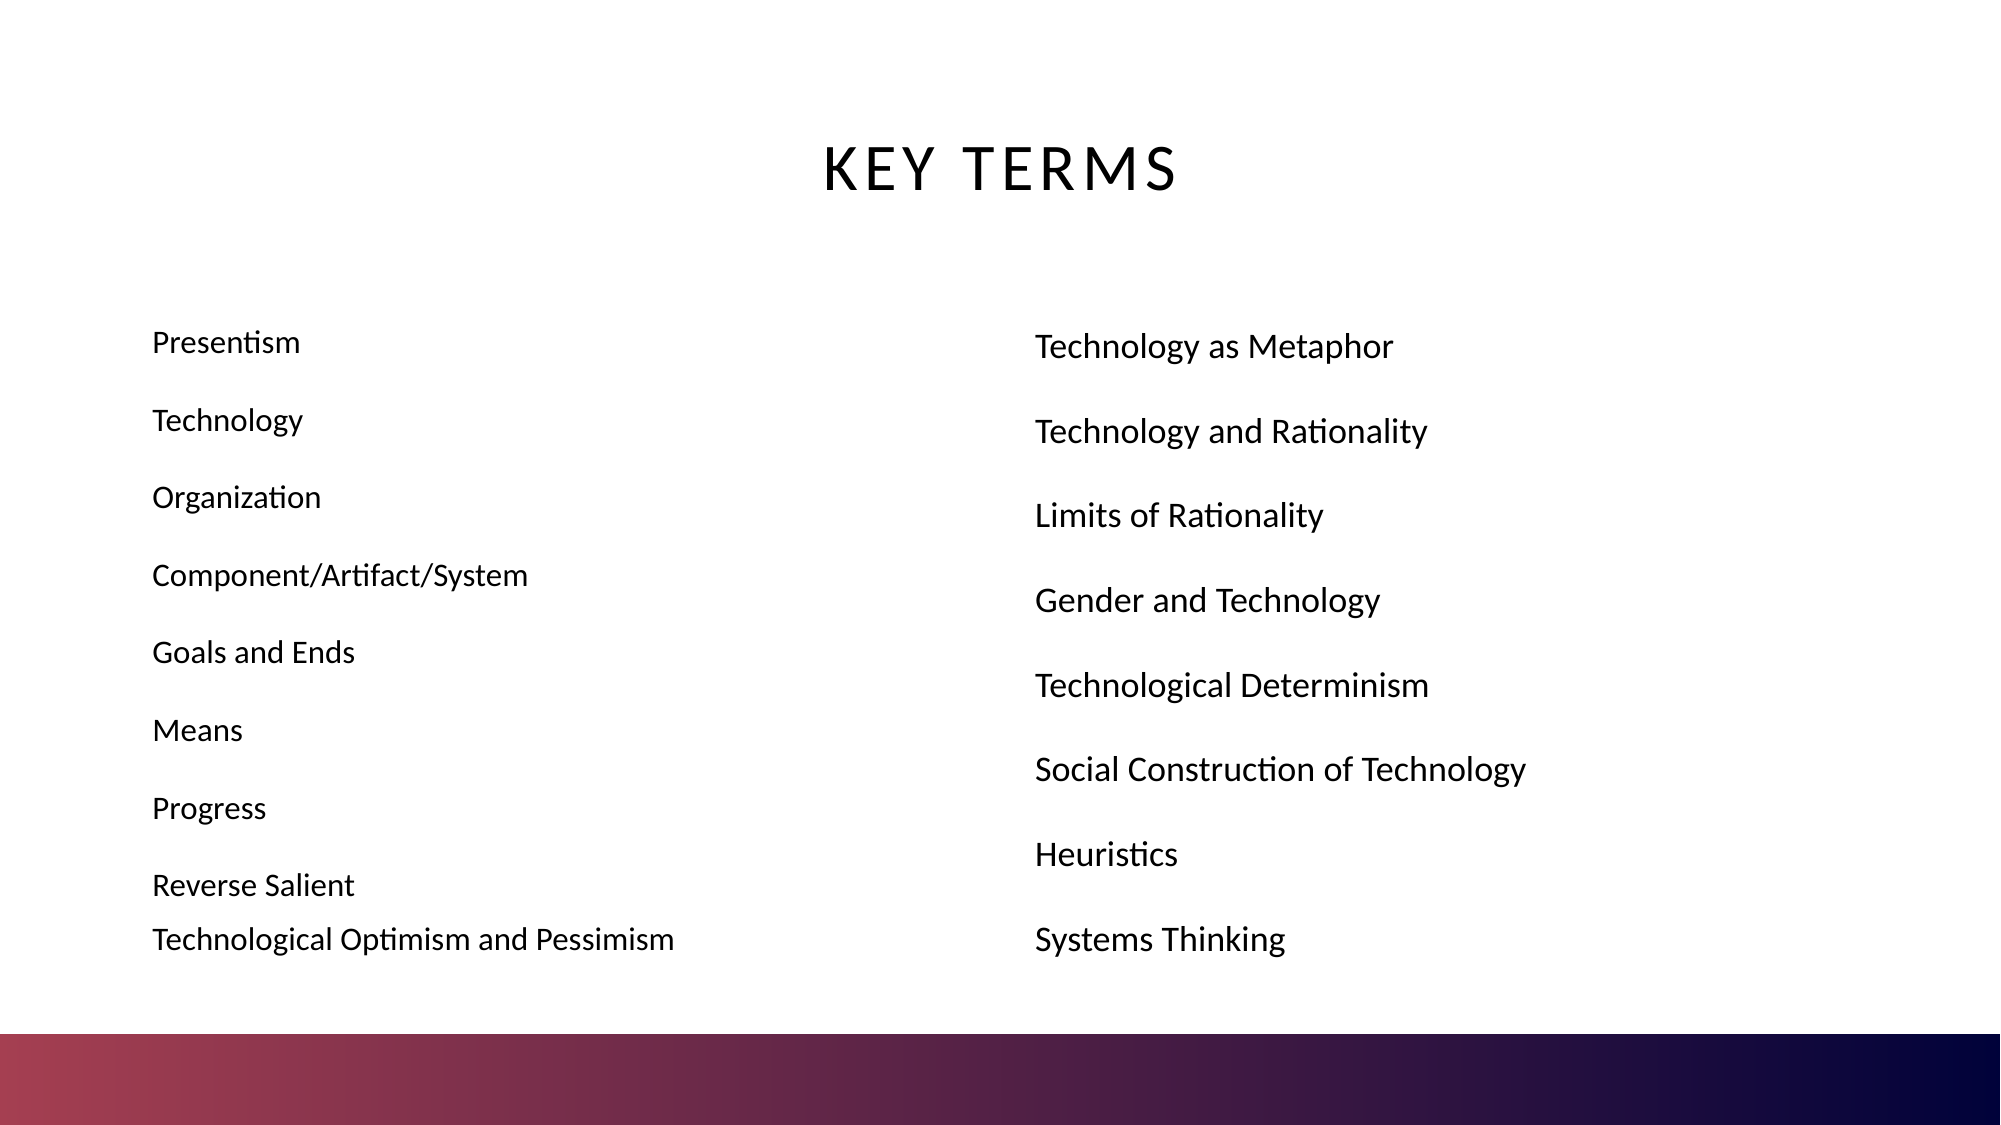

# KEY TERMS
Presentism
Technology
Organization
Component/Artifact/System
Goals and Ends
Means
Progress
Reverse Salient
Technological Optimism and Pessimism
Technology as Metaphor
Technology and Rationality
Limits of Rationality
Gender and Technology
Technological Determinism
Social Construction of Technology
Heuristics
Systems Thinking